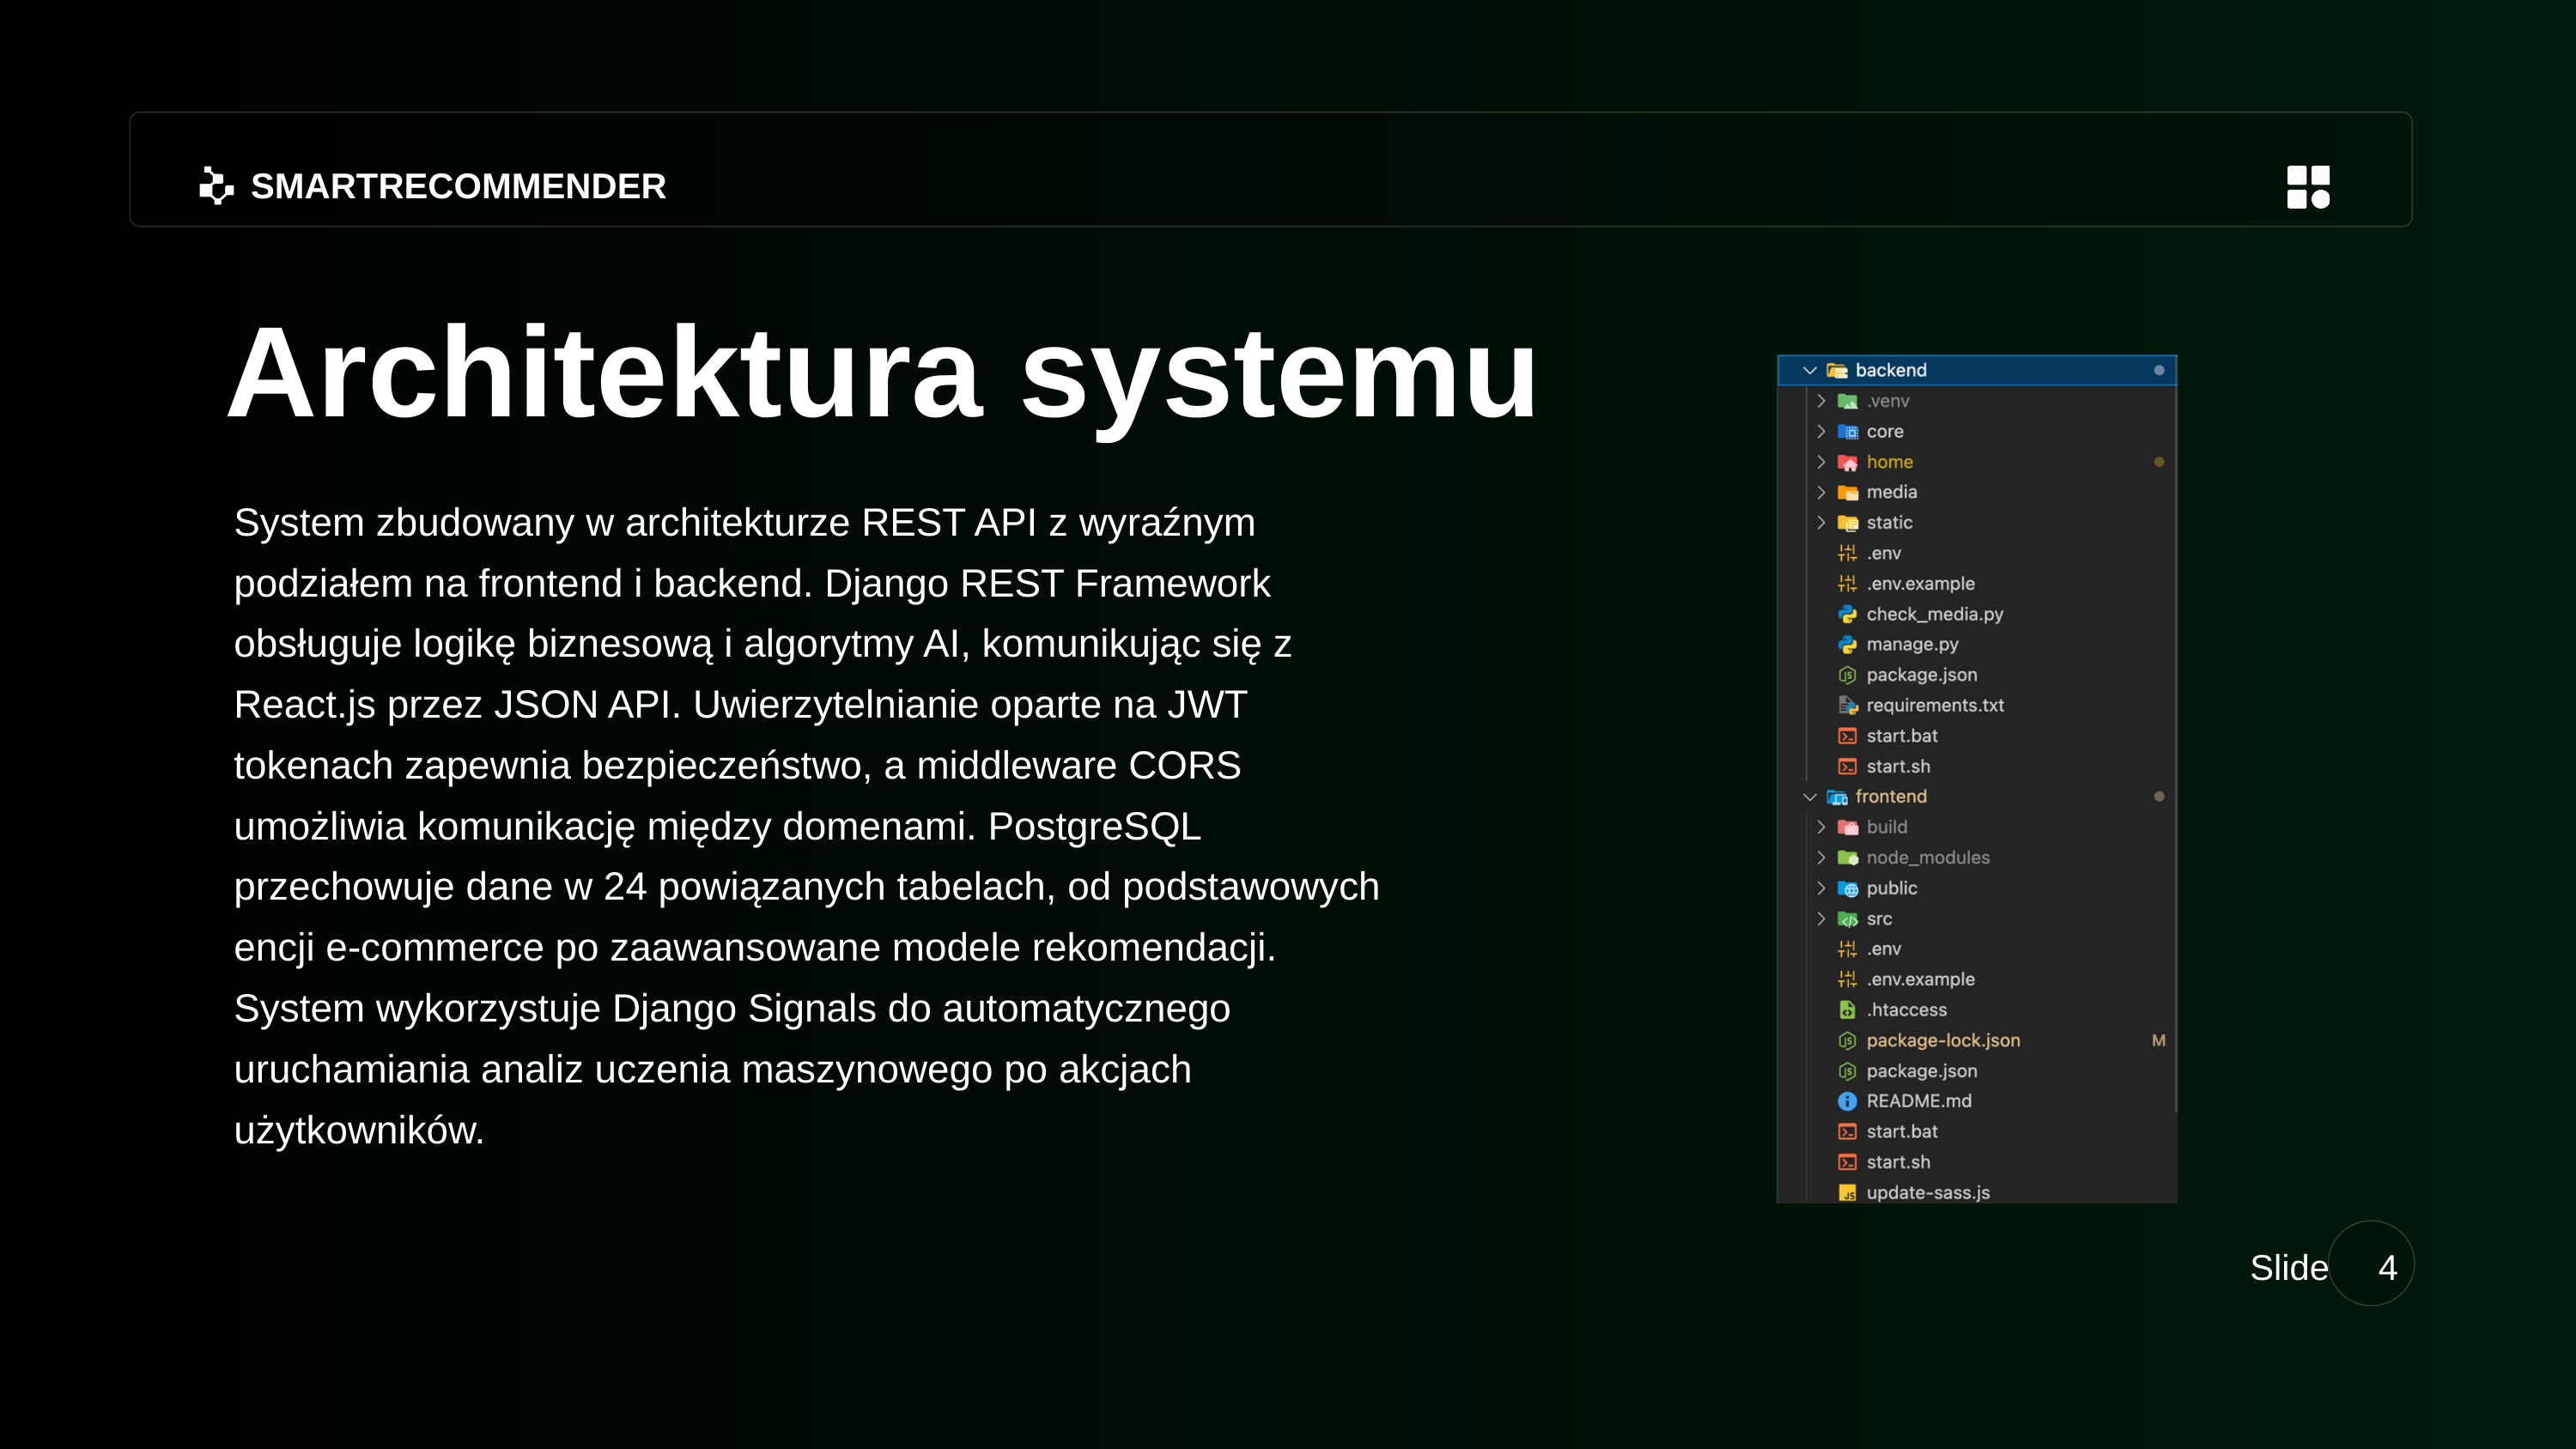

SMARTRECOMMENDER
Architektura systemu

System zbudowany w architekturze REST API z wyraźnym podziałem na frontend i backend. Django REST Framework obsługuje logikę biznesową i algorytmy AI, komunikując się z React.js przez JSON API. Uwierzytelnianie oparte na JWT tokenach zapewnia bezpieczeństwo, a middleware CORS umożliwia komunikację między domenami. PostgreSQL przechowuje dane w 24 powiązanych tabelach, od podstawowych encji e-commerce po zaawansowane modele rekomendacji. System wykorzystuje Django Signals do automatycznego uruchamiania analiz uczenia maszynowego po akcjach użytkowników.

Slide
4